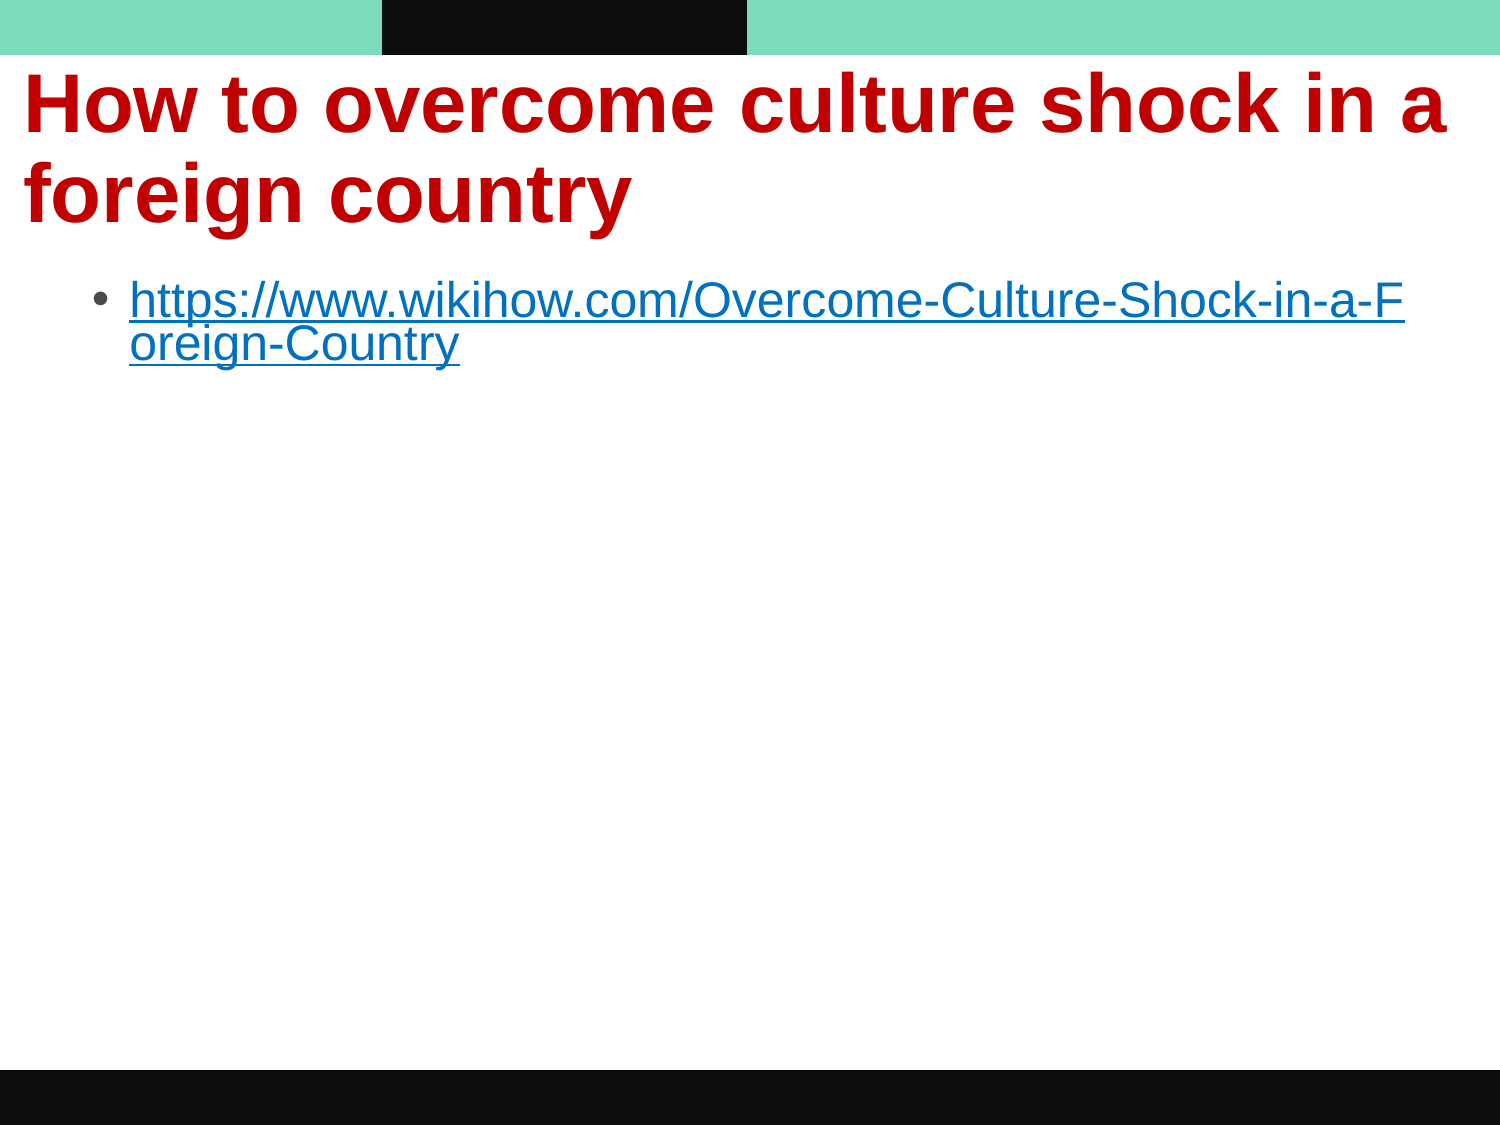

# How to overcome culture shock in a foreign country
https://www.wikihow.com/Overcome-Culture-Shock-in-a-Foreign-Country